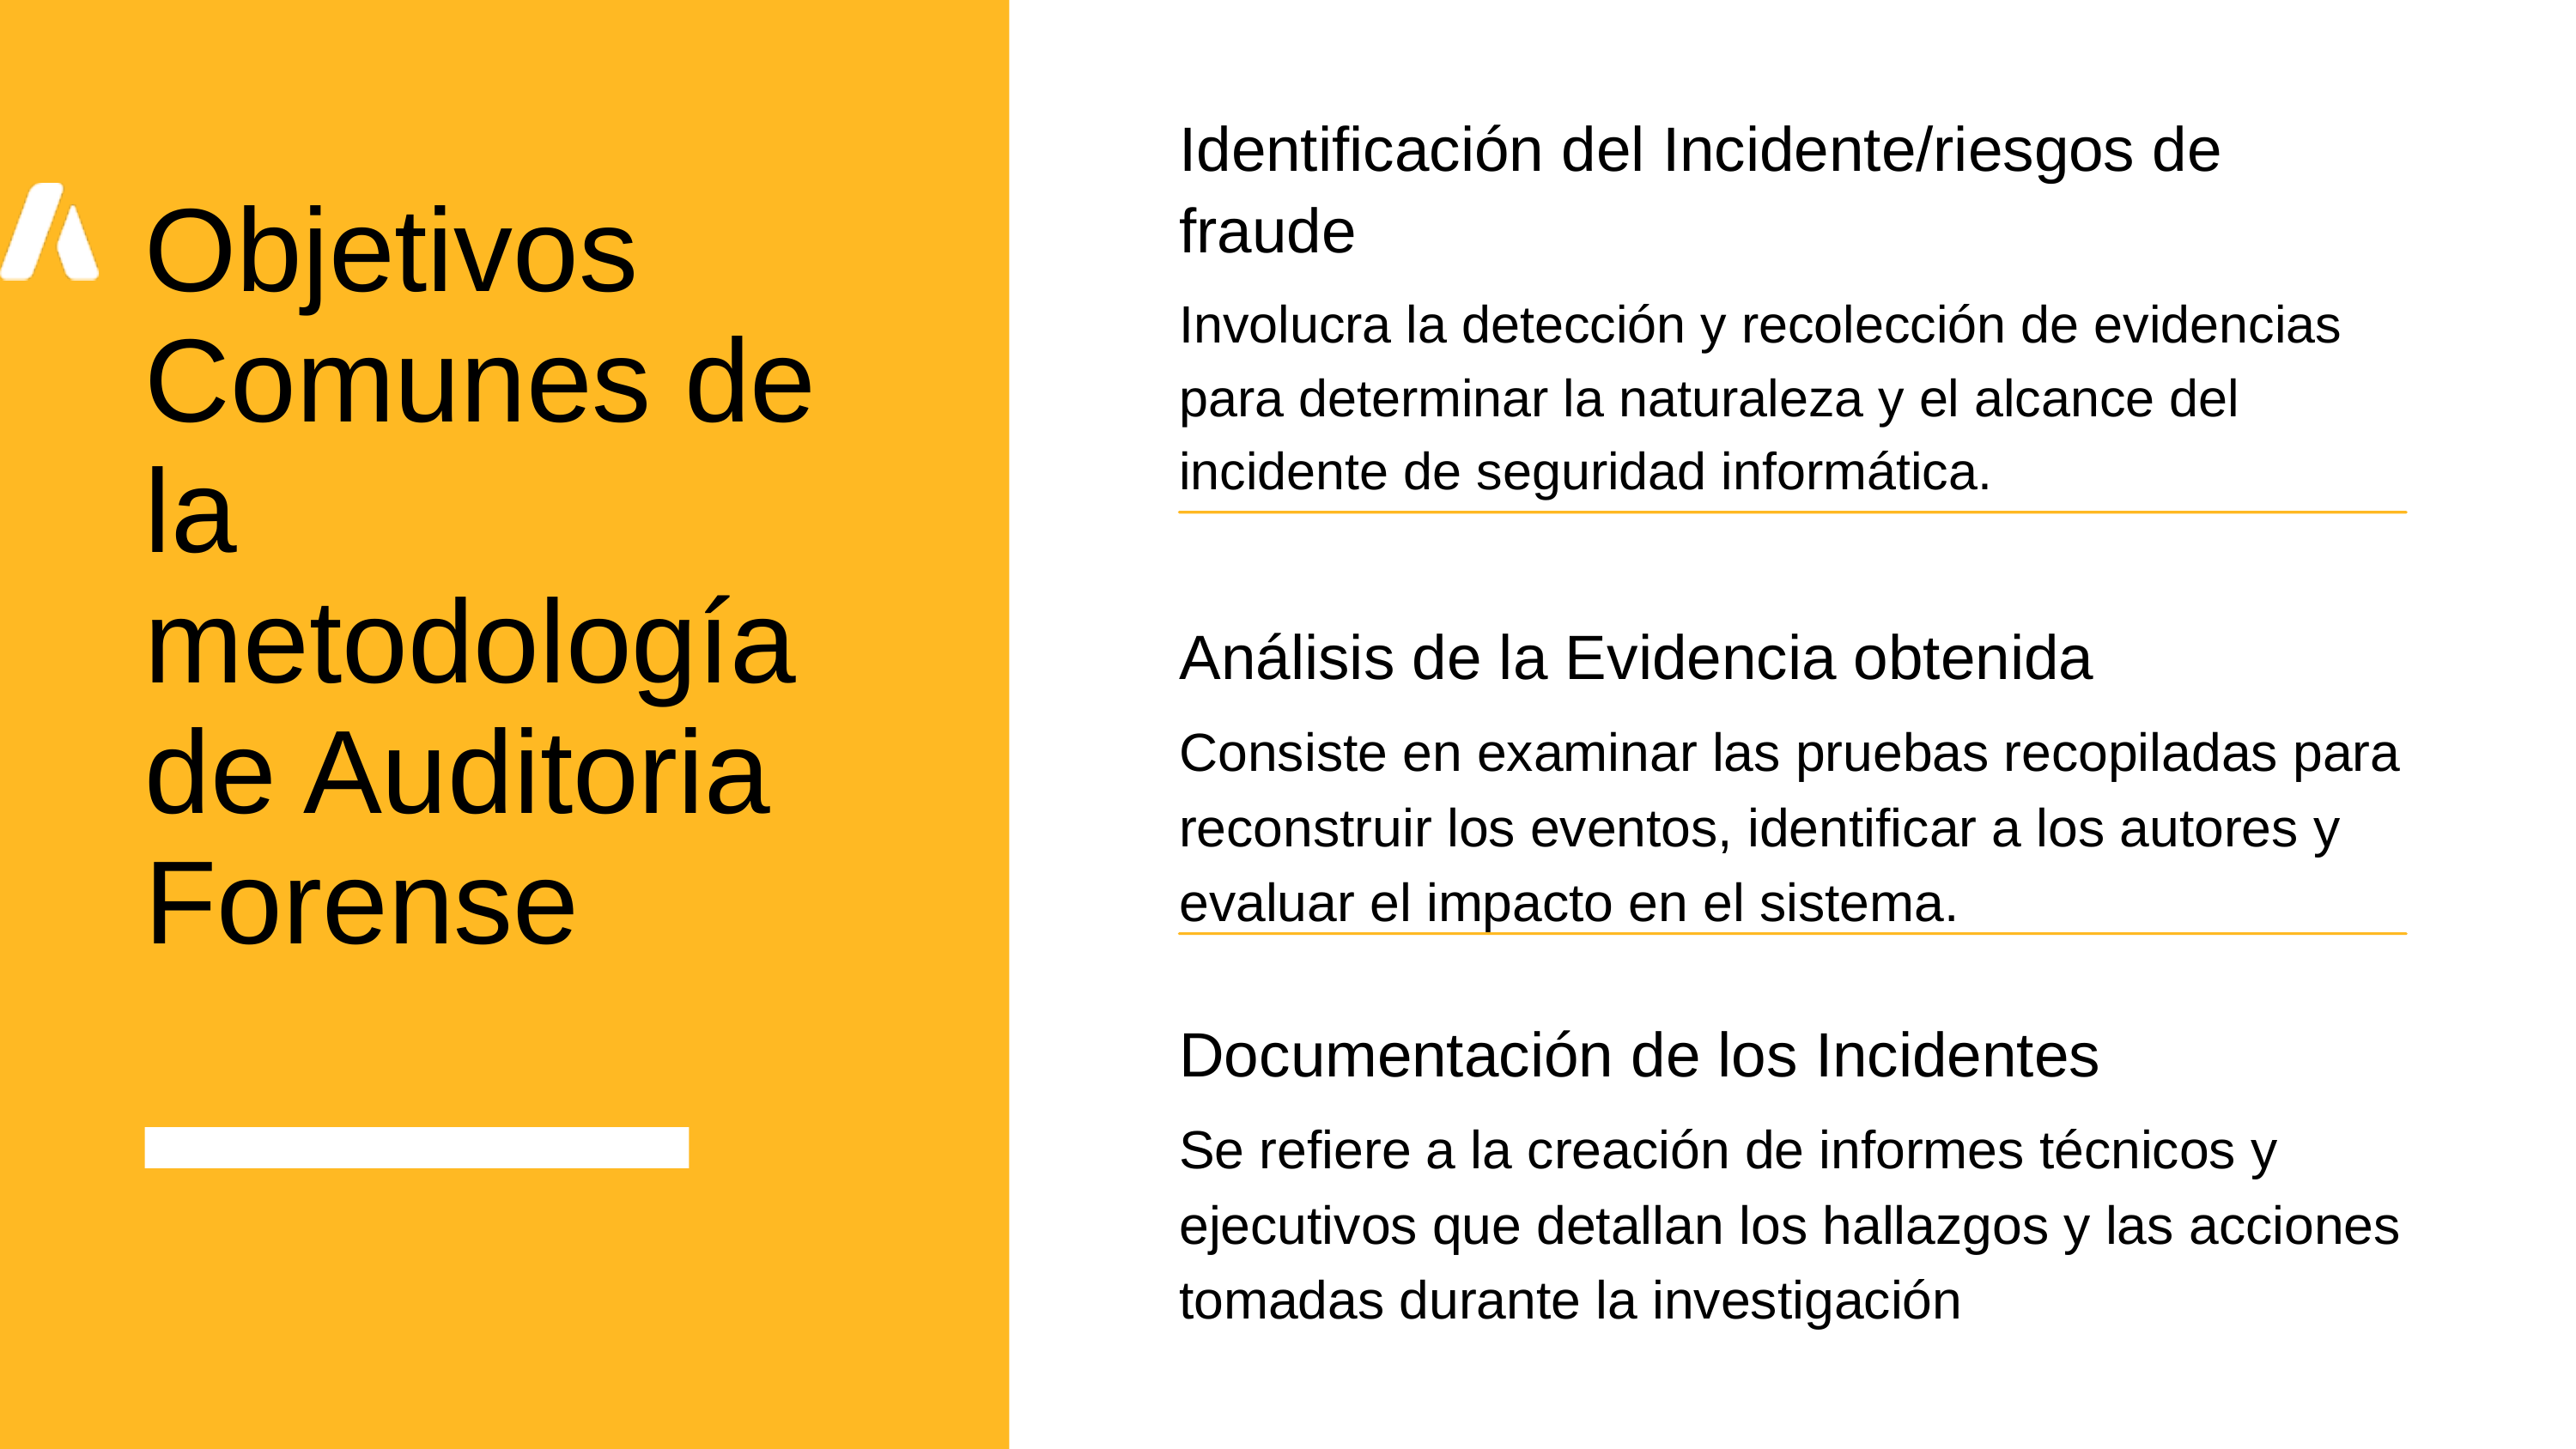

Identificación del Incidente/riesgos de fraude
Involucra la detección y recolección de evidencias para determinar la naturaleza y el alcance del incidente de seguridad informática.
Objetivos Comunes de la metodología de Auditoria Forense

Análisis de la Evidencia obtenida
Consiste en examinar las pruebas recopiladas para reconstruir los eventos, identificar a los autores y evaluar el impacto en el sistema.

Documentación de los Incidentes
Se refiere a la creación de informes técnicos y ejecutivos que detallan los hallazgos y las acciones tomadas durante la investigación